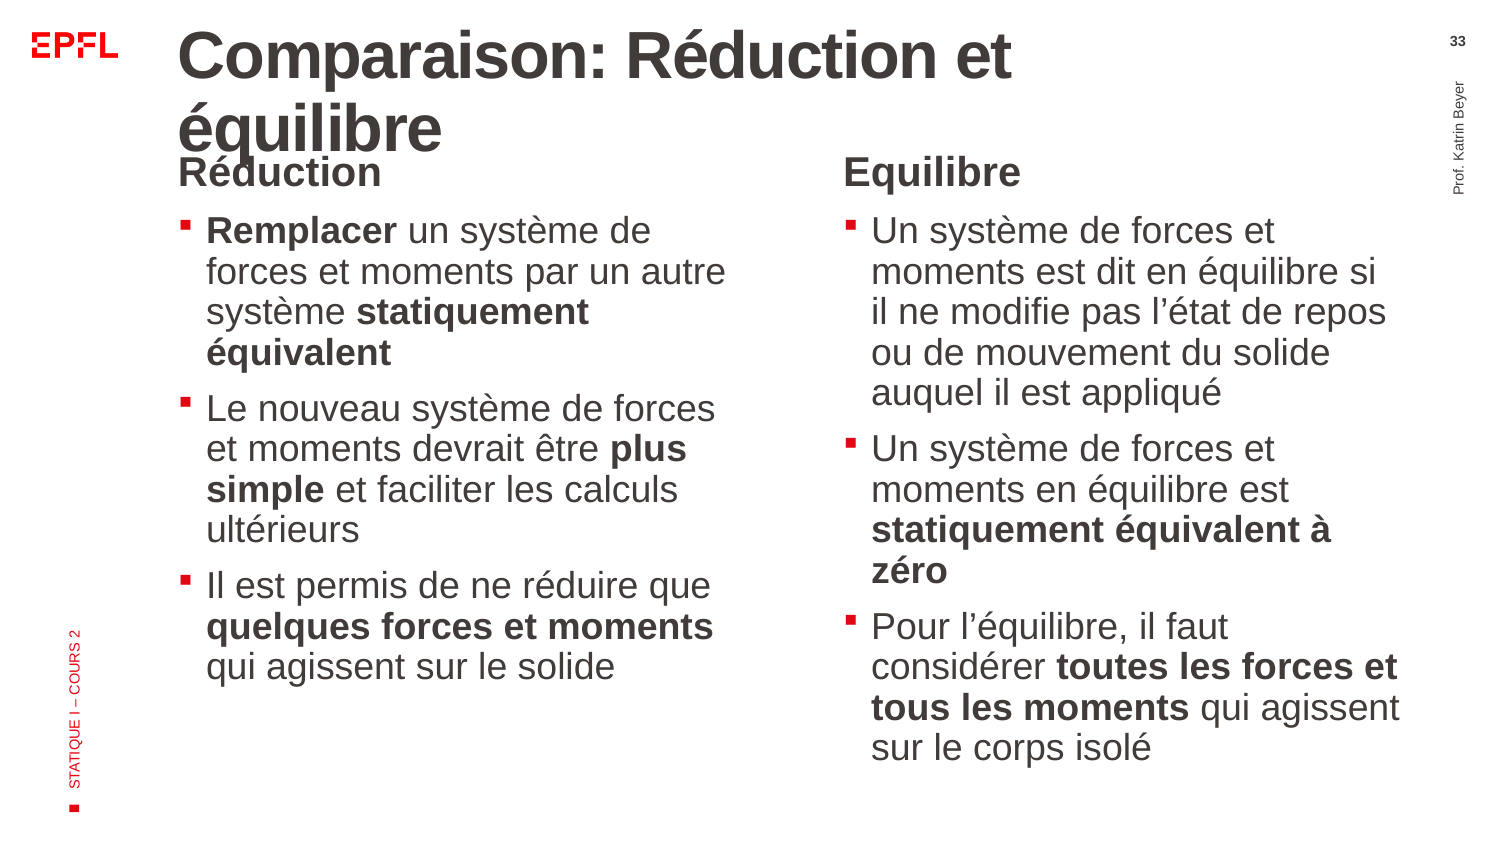

# Comparaison: Réduction et équilibre
33
Réduction
Remplacer un système de forces et moments par un autre système statiquement équivalent
Le nouveau système de forces et moments devrait être plus simple et faciliter les calculs ultérieurs
Il est permis de ne réduire que quelques forces et moments qui agissent sur le solide

Equilibre
Un système de forces et moments est dit en équilibre si il ne modifie pas l’état de repos ou de mouvement du solide auquel il est appliqué
Un système de forces et moments en équilibre est statiquement équivalent à zéro
Pour l’équilibre, il faut considérer toutes les forces et tous les moments qui agissent sur le corps isolé

Prof. Katrin Beyer
STATIQUE I – COURS 2